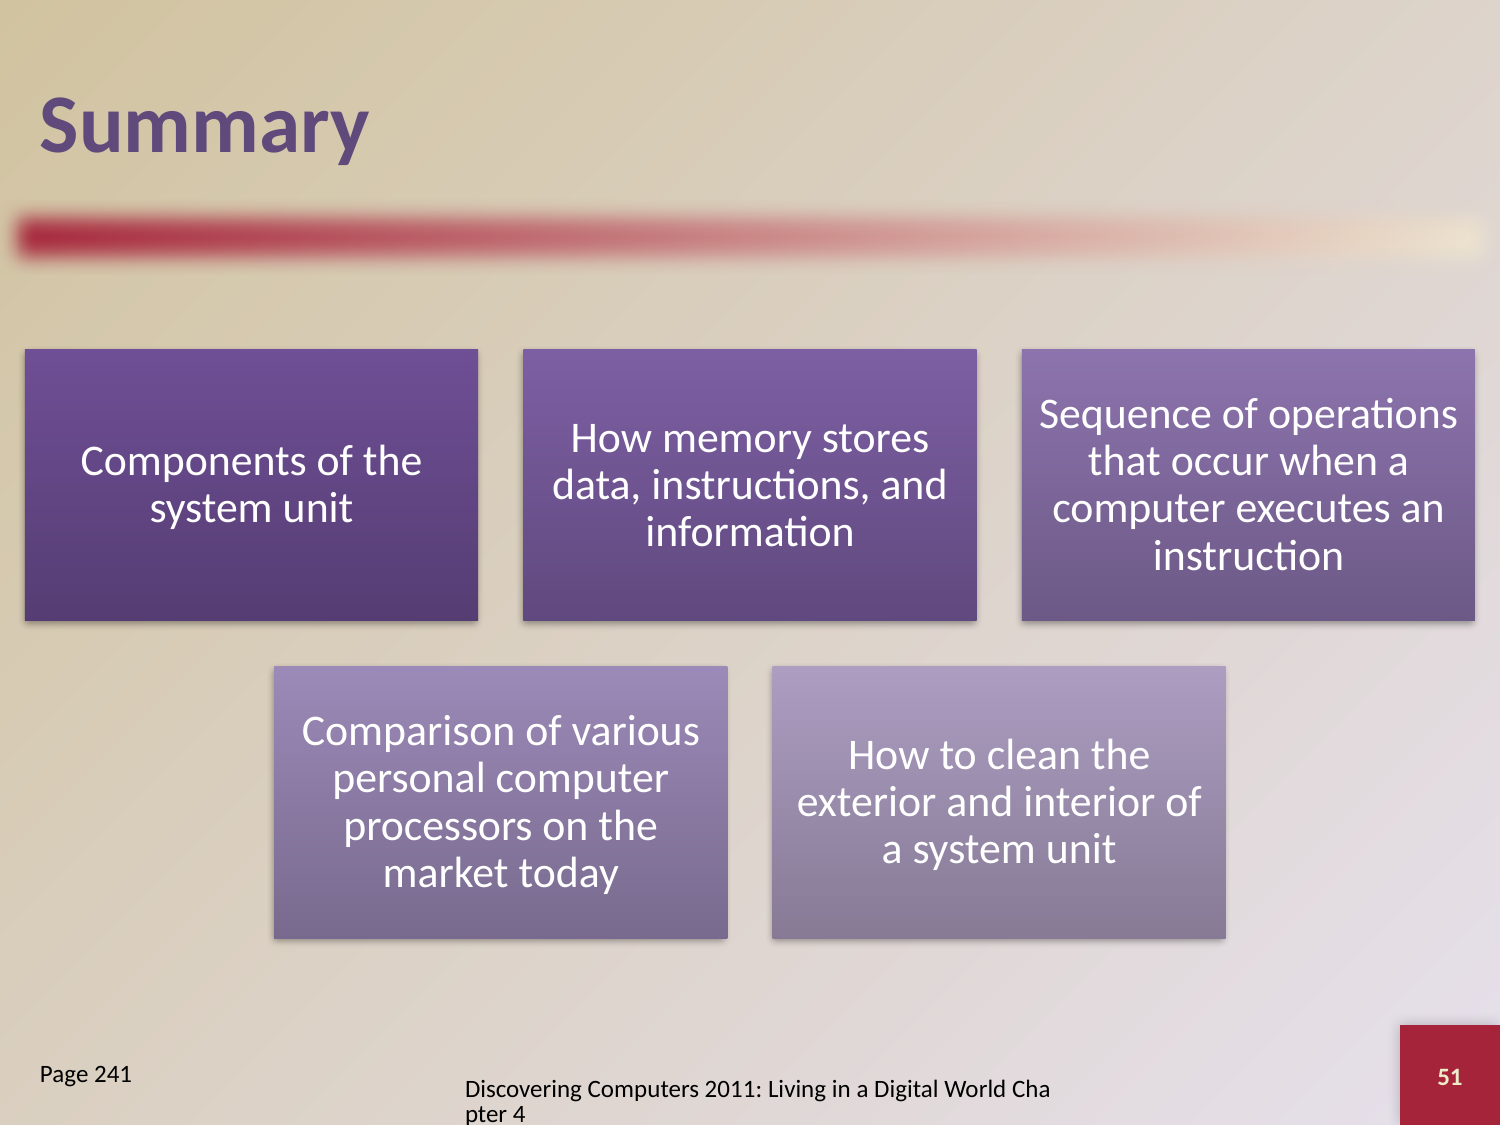

# Summary
Components of the system unit
How memory stores data, instructions, and information
Sequence of operations that occur when a computer executes an instruction
Comparison of various personal computer processors on the market today
How to clean the exterior and interior of a system unit
51
Page 241
Discovering Computers 2011: Living in a Digital World Chapter 4